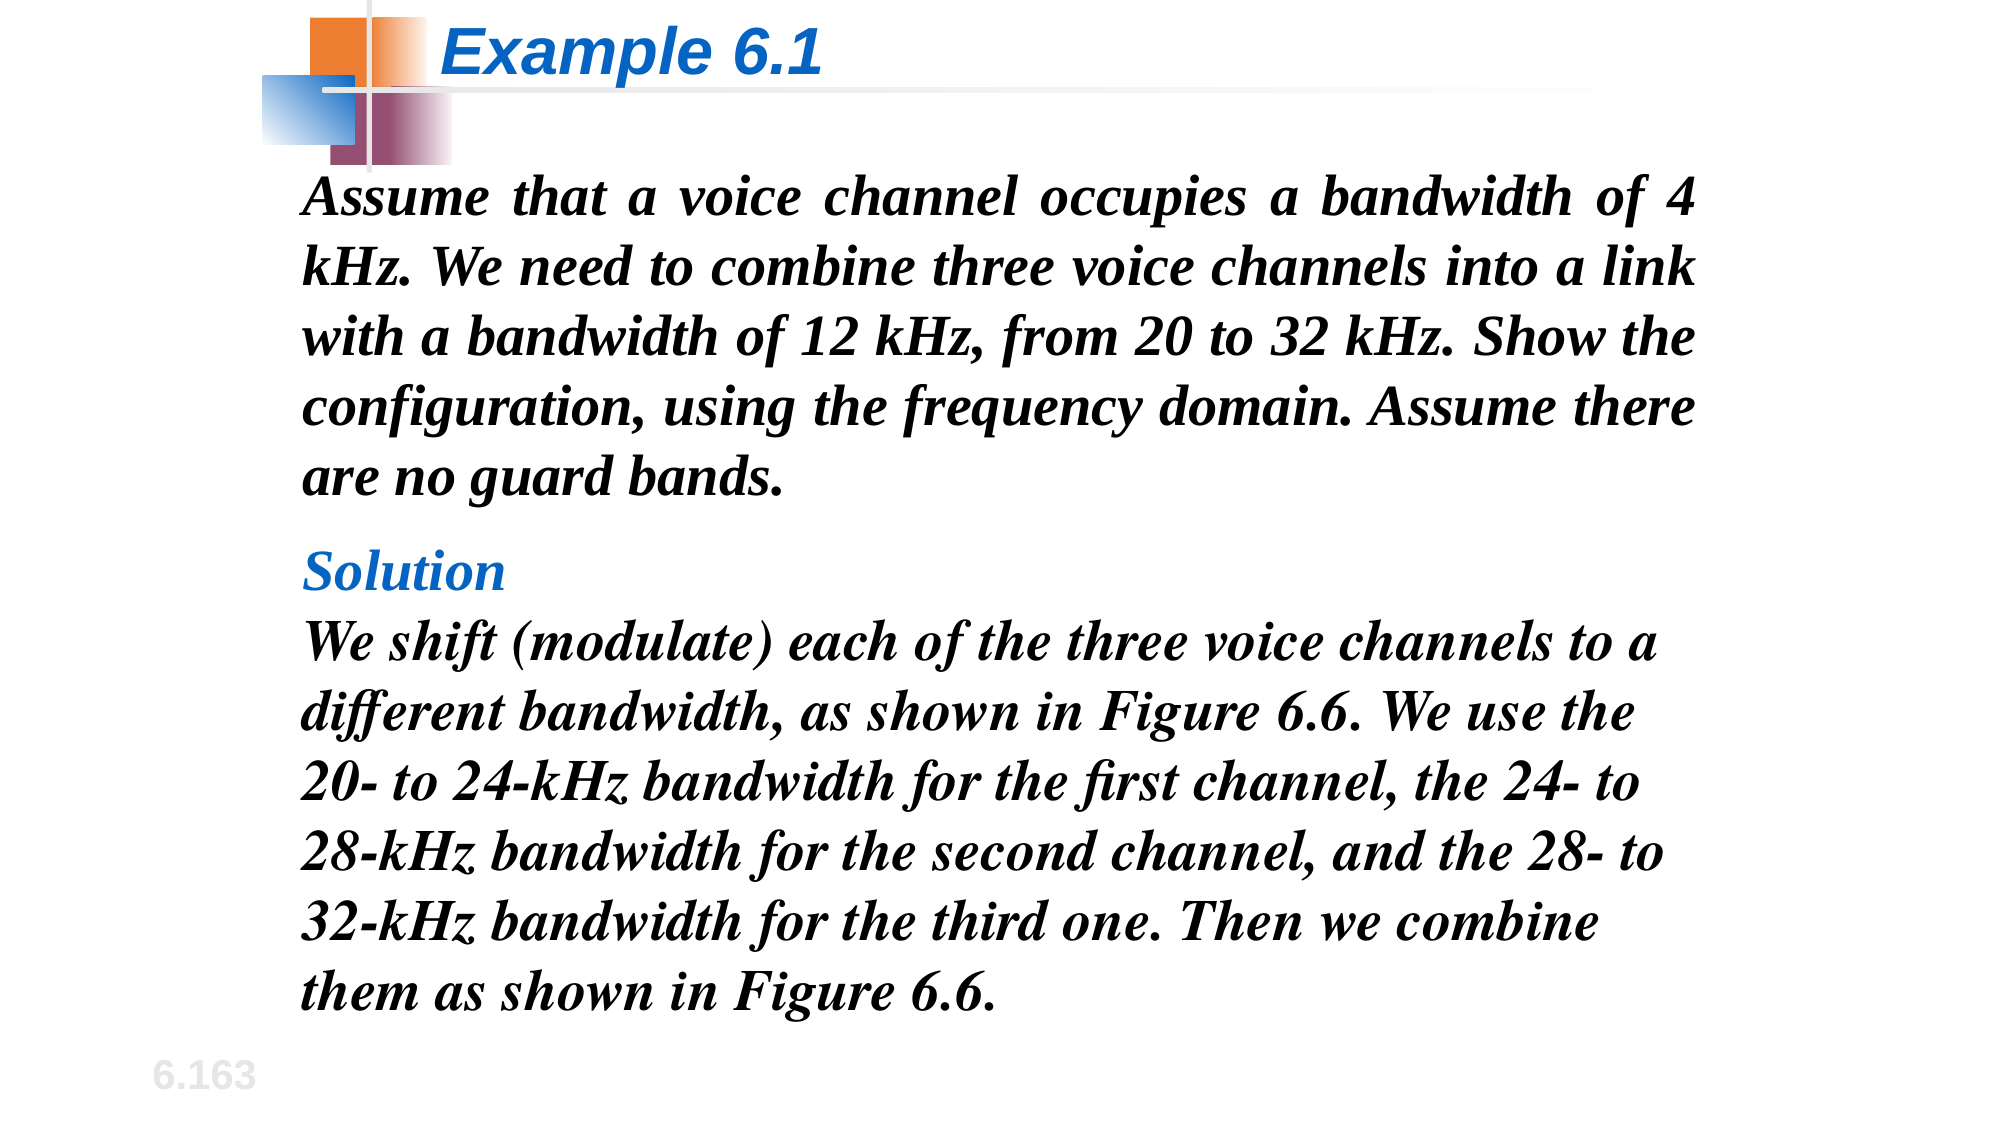

Example 6.1

Assume that a voice channel occupies a bandwidth of 4 kHz. We need to combine three voice channels into a link with a bandwidth of 12 kHz, from 20 to 32 kHz. Show the configuration, using the frequency domain. Assume there are no guard bands.
Solution
We shift (modulate) each of the three voice channels to a different bandwidth, as shown in Figure 6.6. We use the 20- to 24-kHz bandwidth for the first channel, the 24- to 28-kHz bandwidth for the second channel, and the 28- to 32-kHz bandwidth for the third one. Then we combine them as shown in Figure 6.6.
6.163